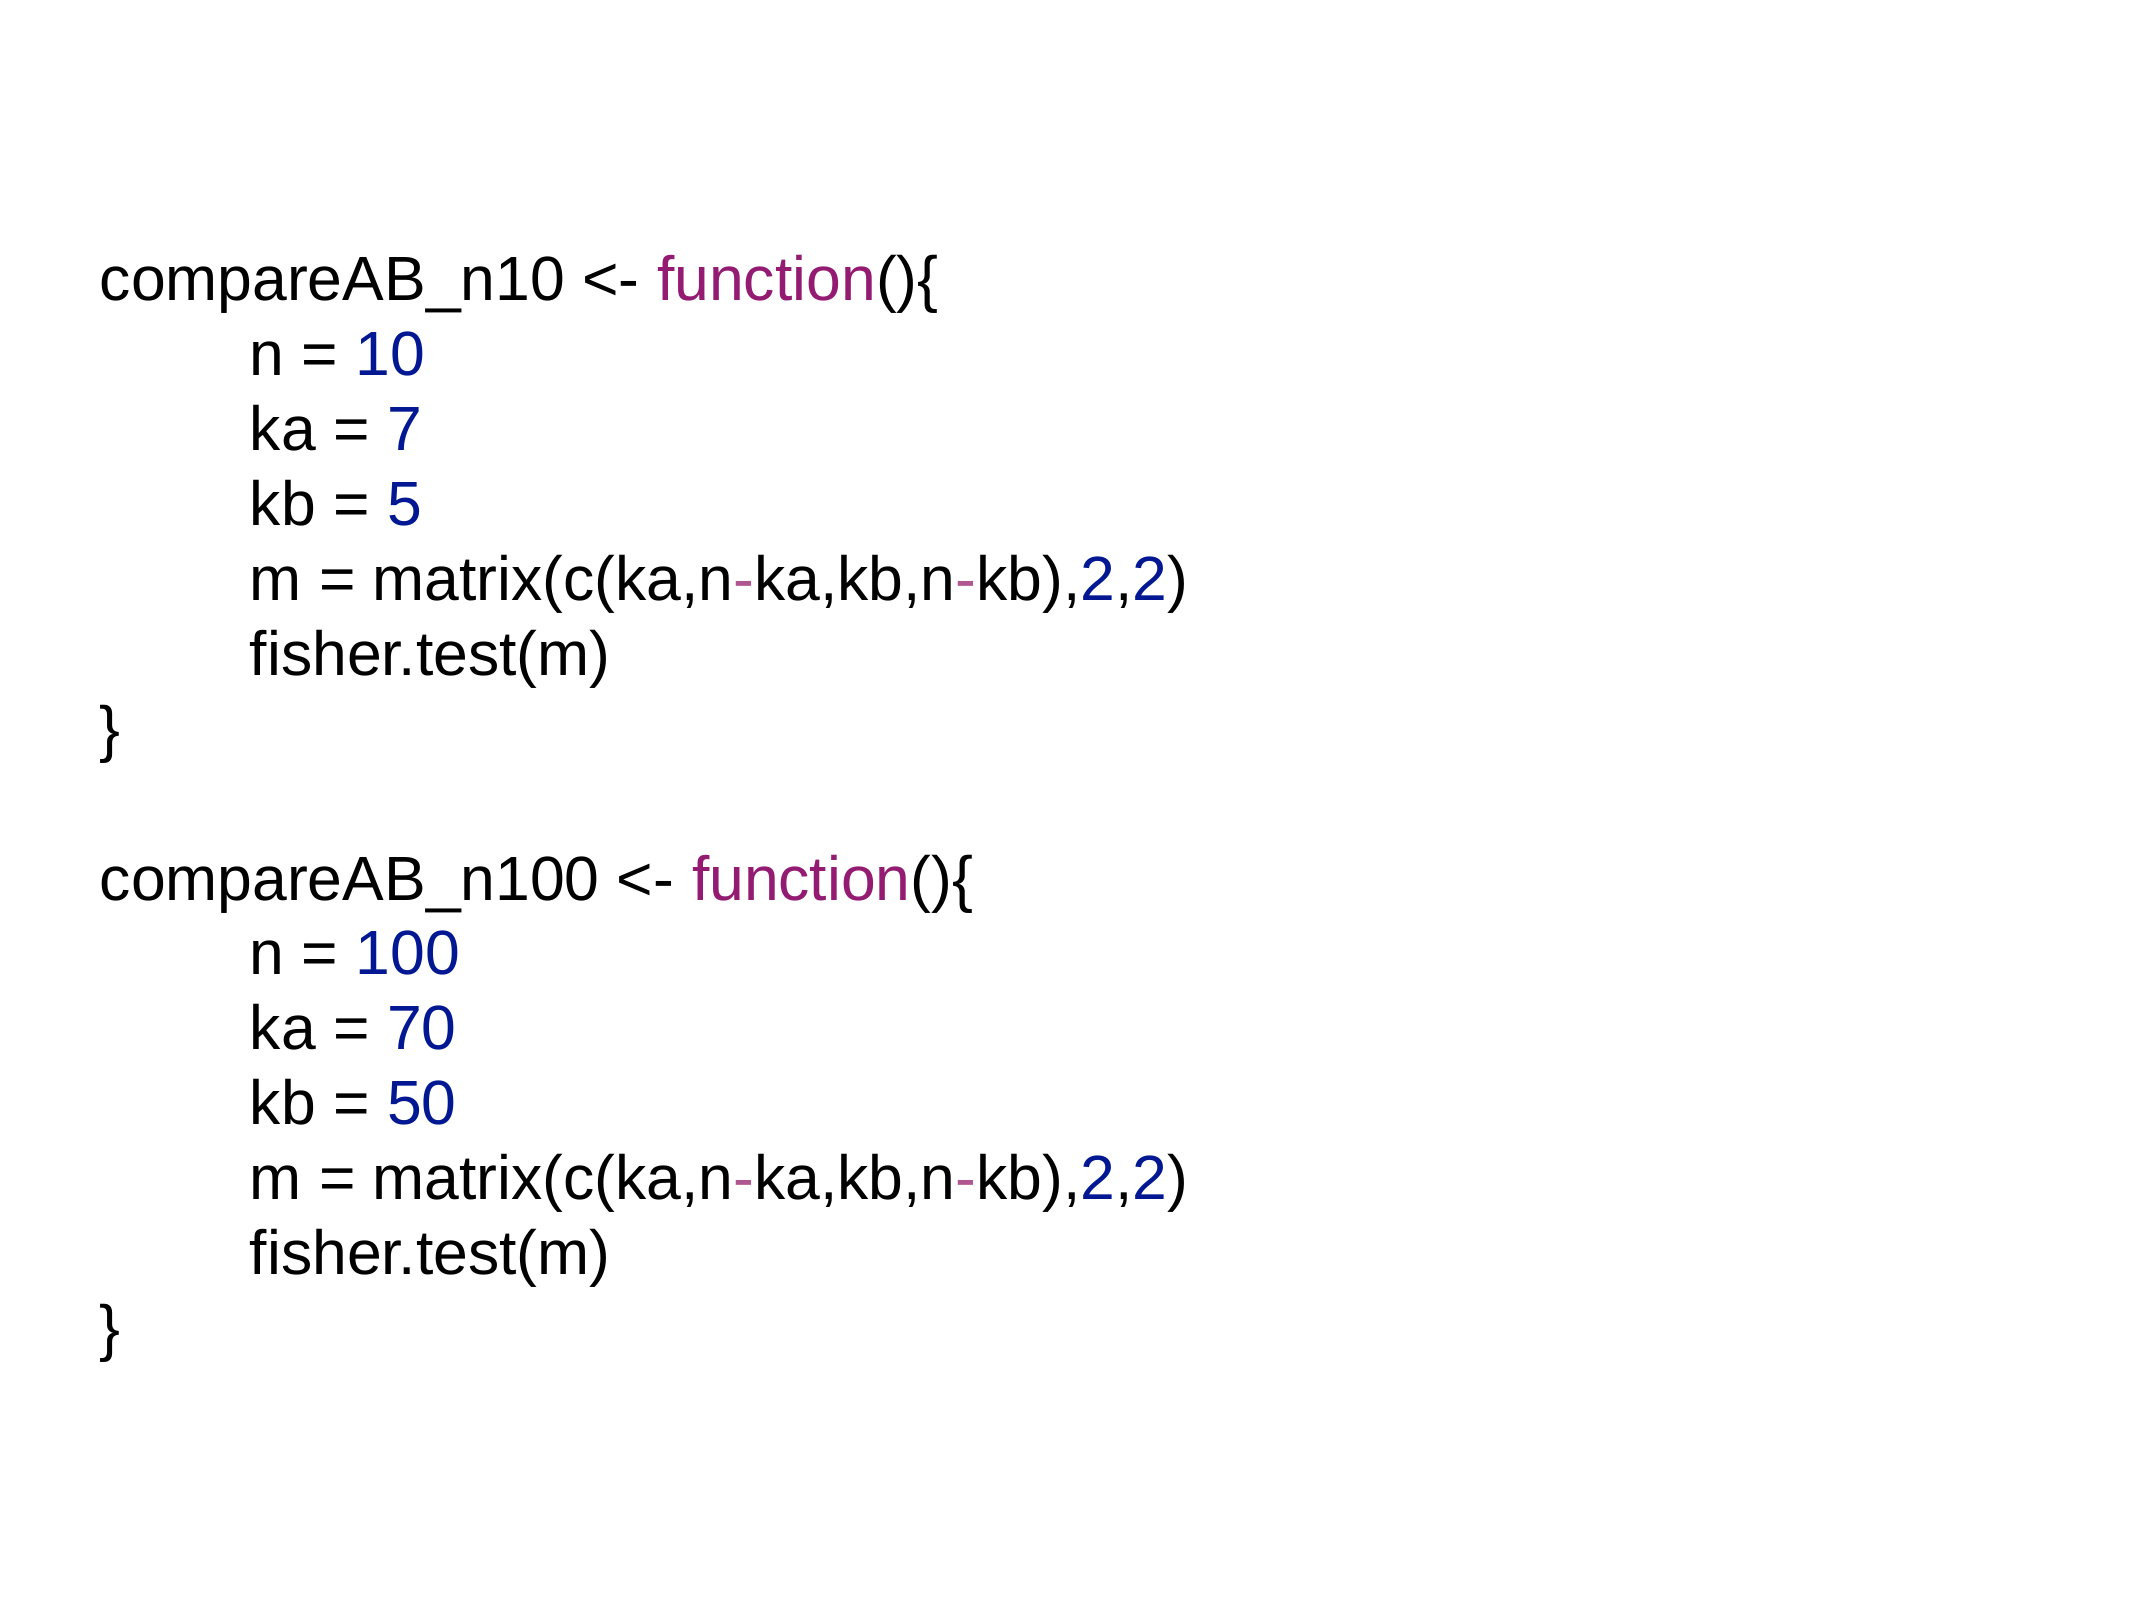

compareAB_n10 <- function(){
	n = 10
	ka = 7
	kb = 5
	m = matrix(c(ka,n-ka,kb,n-kb),2,2)
	fisher.test(m)
}

compareAB_n100 <- function(){
	n = 100
	ka = 70
	kb = 50
	m = matrix(c(ka,n-ka,kb,n-kb),2,2)
	fisher.test(m)
}